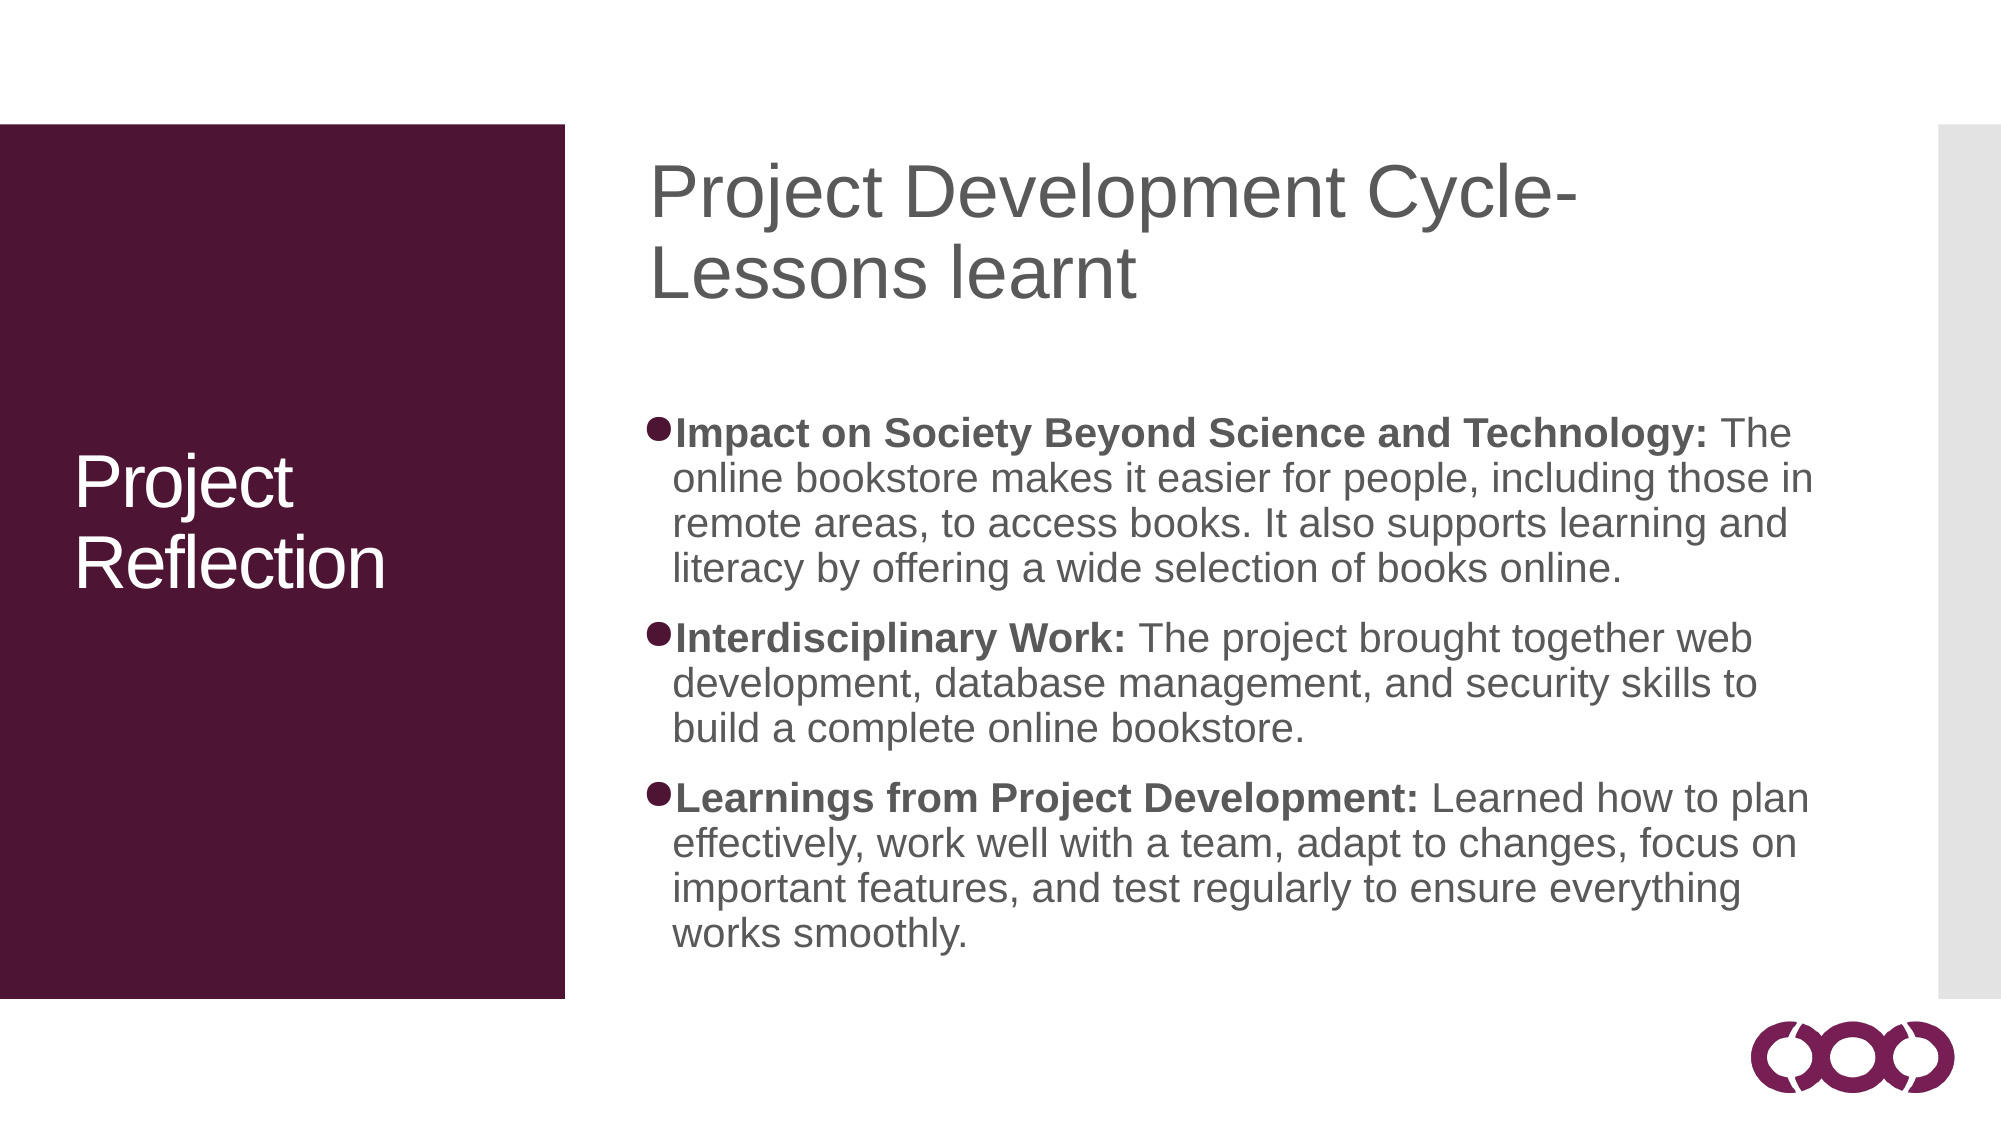

Project Development Cycle-Lessons learnt
Impact on Society Beyond Science and Technology: The online bookstore makes it easier for people, including those in remote areas, to access books. It also supports learning and literacy by offering a wide selection of books online.
Interdisciplinary Work: The project brought together web development, database management, and security skills to build a complete online bookstore.
Learnings from Project Development: Learned how to plan effectively, work well with a team, adapt to changes, focus on important features, and test regularly to ensure everything works smoothly.
Project Reflection